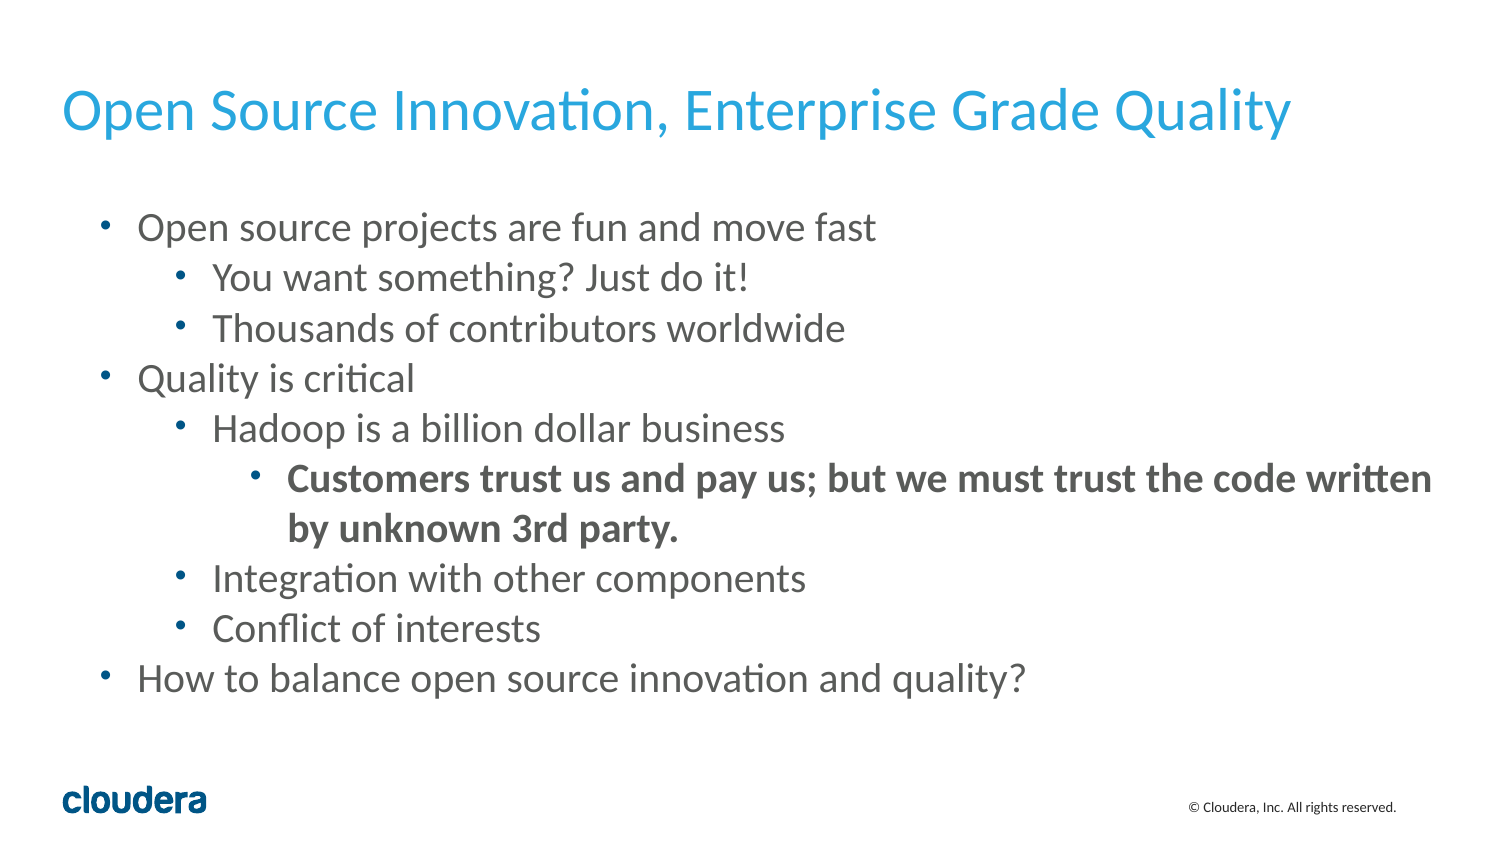

# Open Source Innovation, Enterprise Grade Quality
Open source projects are fun and move fast
You want something? Just do it!
Thousands of contributors worldwide
Quality is critical
Hadoop is a billion dollar business
Customers trust us and pay us; but we must trust the code written by unknown 3rd party.
Integration with other components
Conflict of interests
How to balance open source innovation and quality?
8